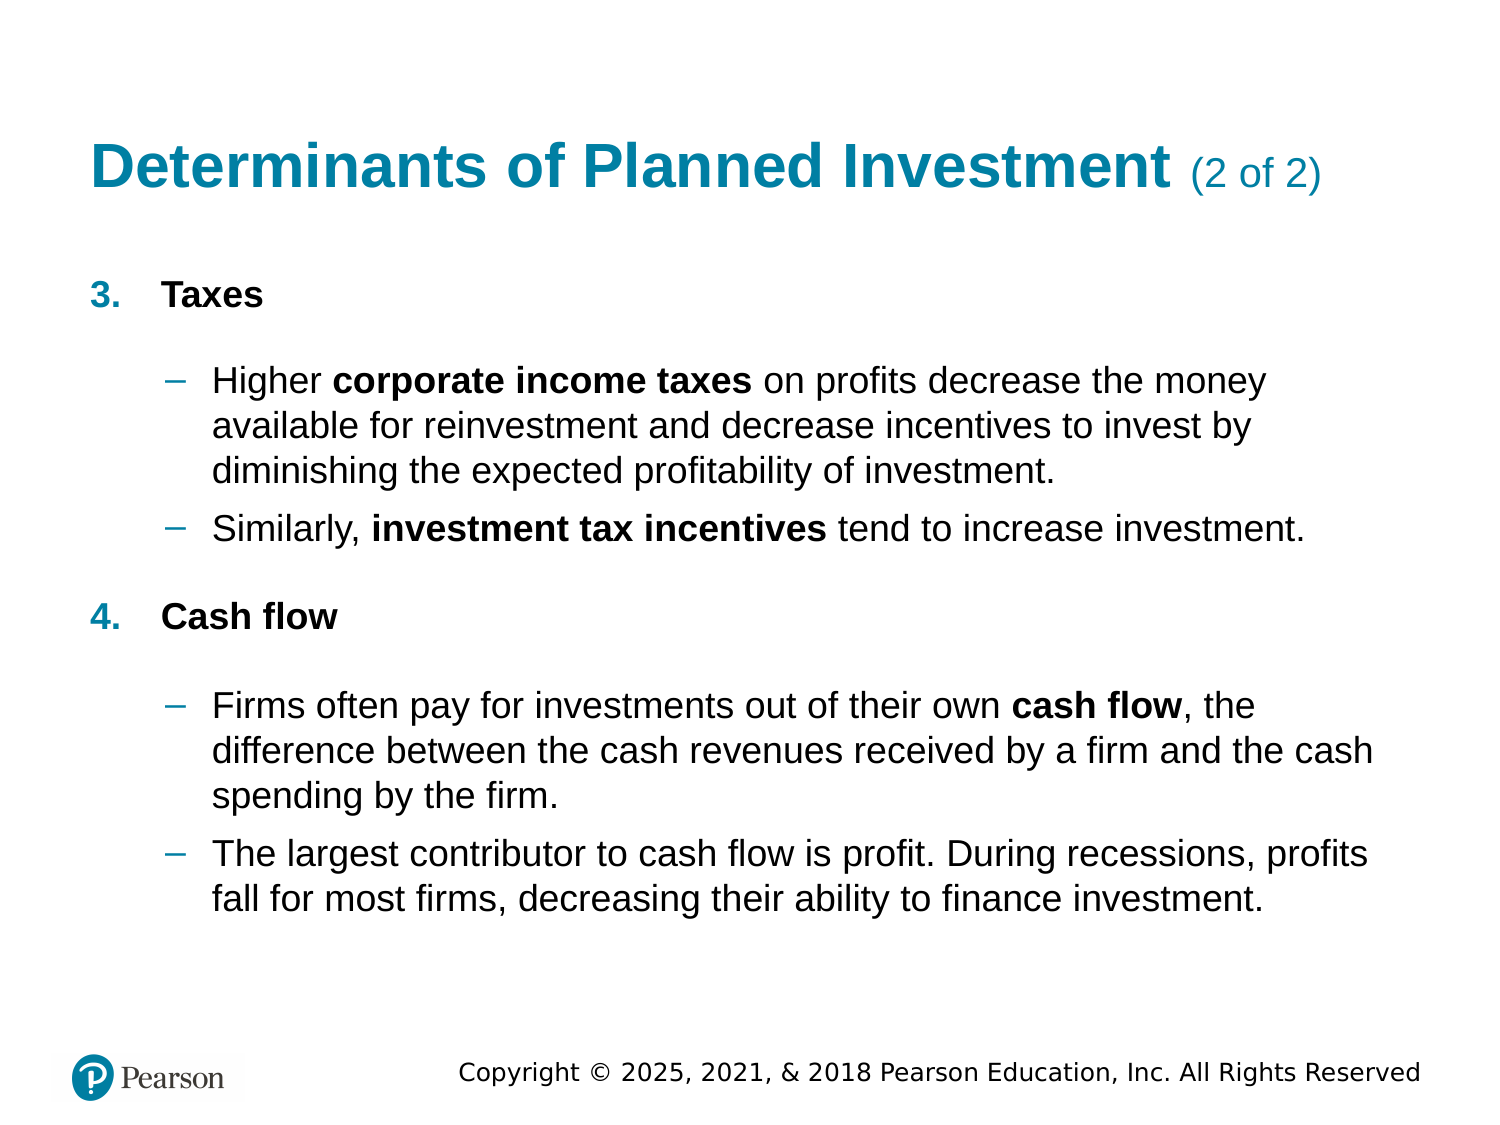

# Determinants of Planned Investment (2 of 2)
Taxes
Higher corporate income taxes on profits decrease the money available for reinvestment and decrease incentives to invest by diminishing the expected profitability of investment.
Similarly, investment tax incentives tend to increase investment.
Cash flow
Firms often pay for investments out of their own cash flow, the difference between the cash revenues received by a firm and the cash spending by the firm.
The largest contributor to cash flow is profit. During recessions, profits fall for most firms, decreasing their ability to finance investment.